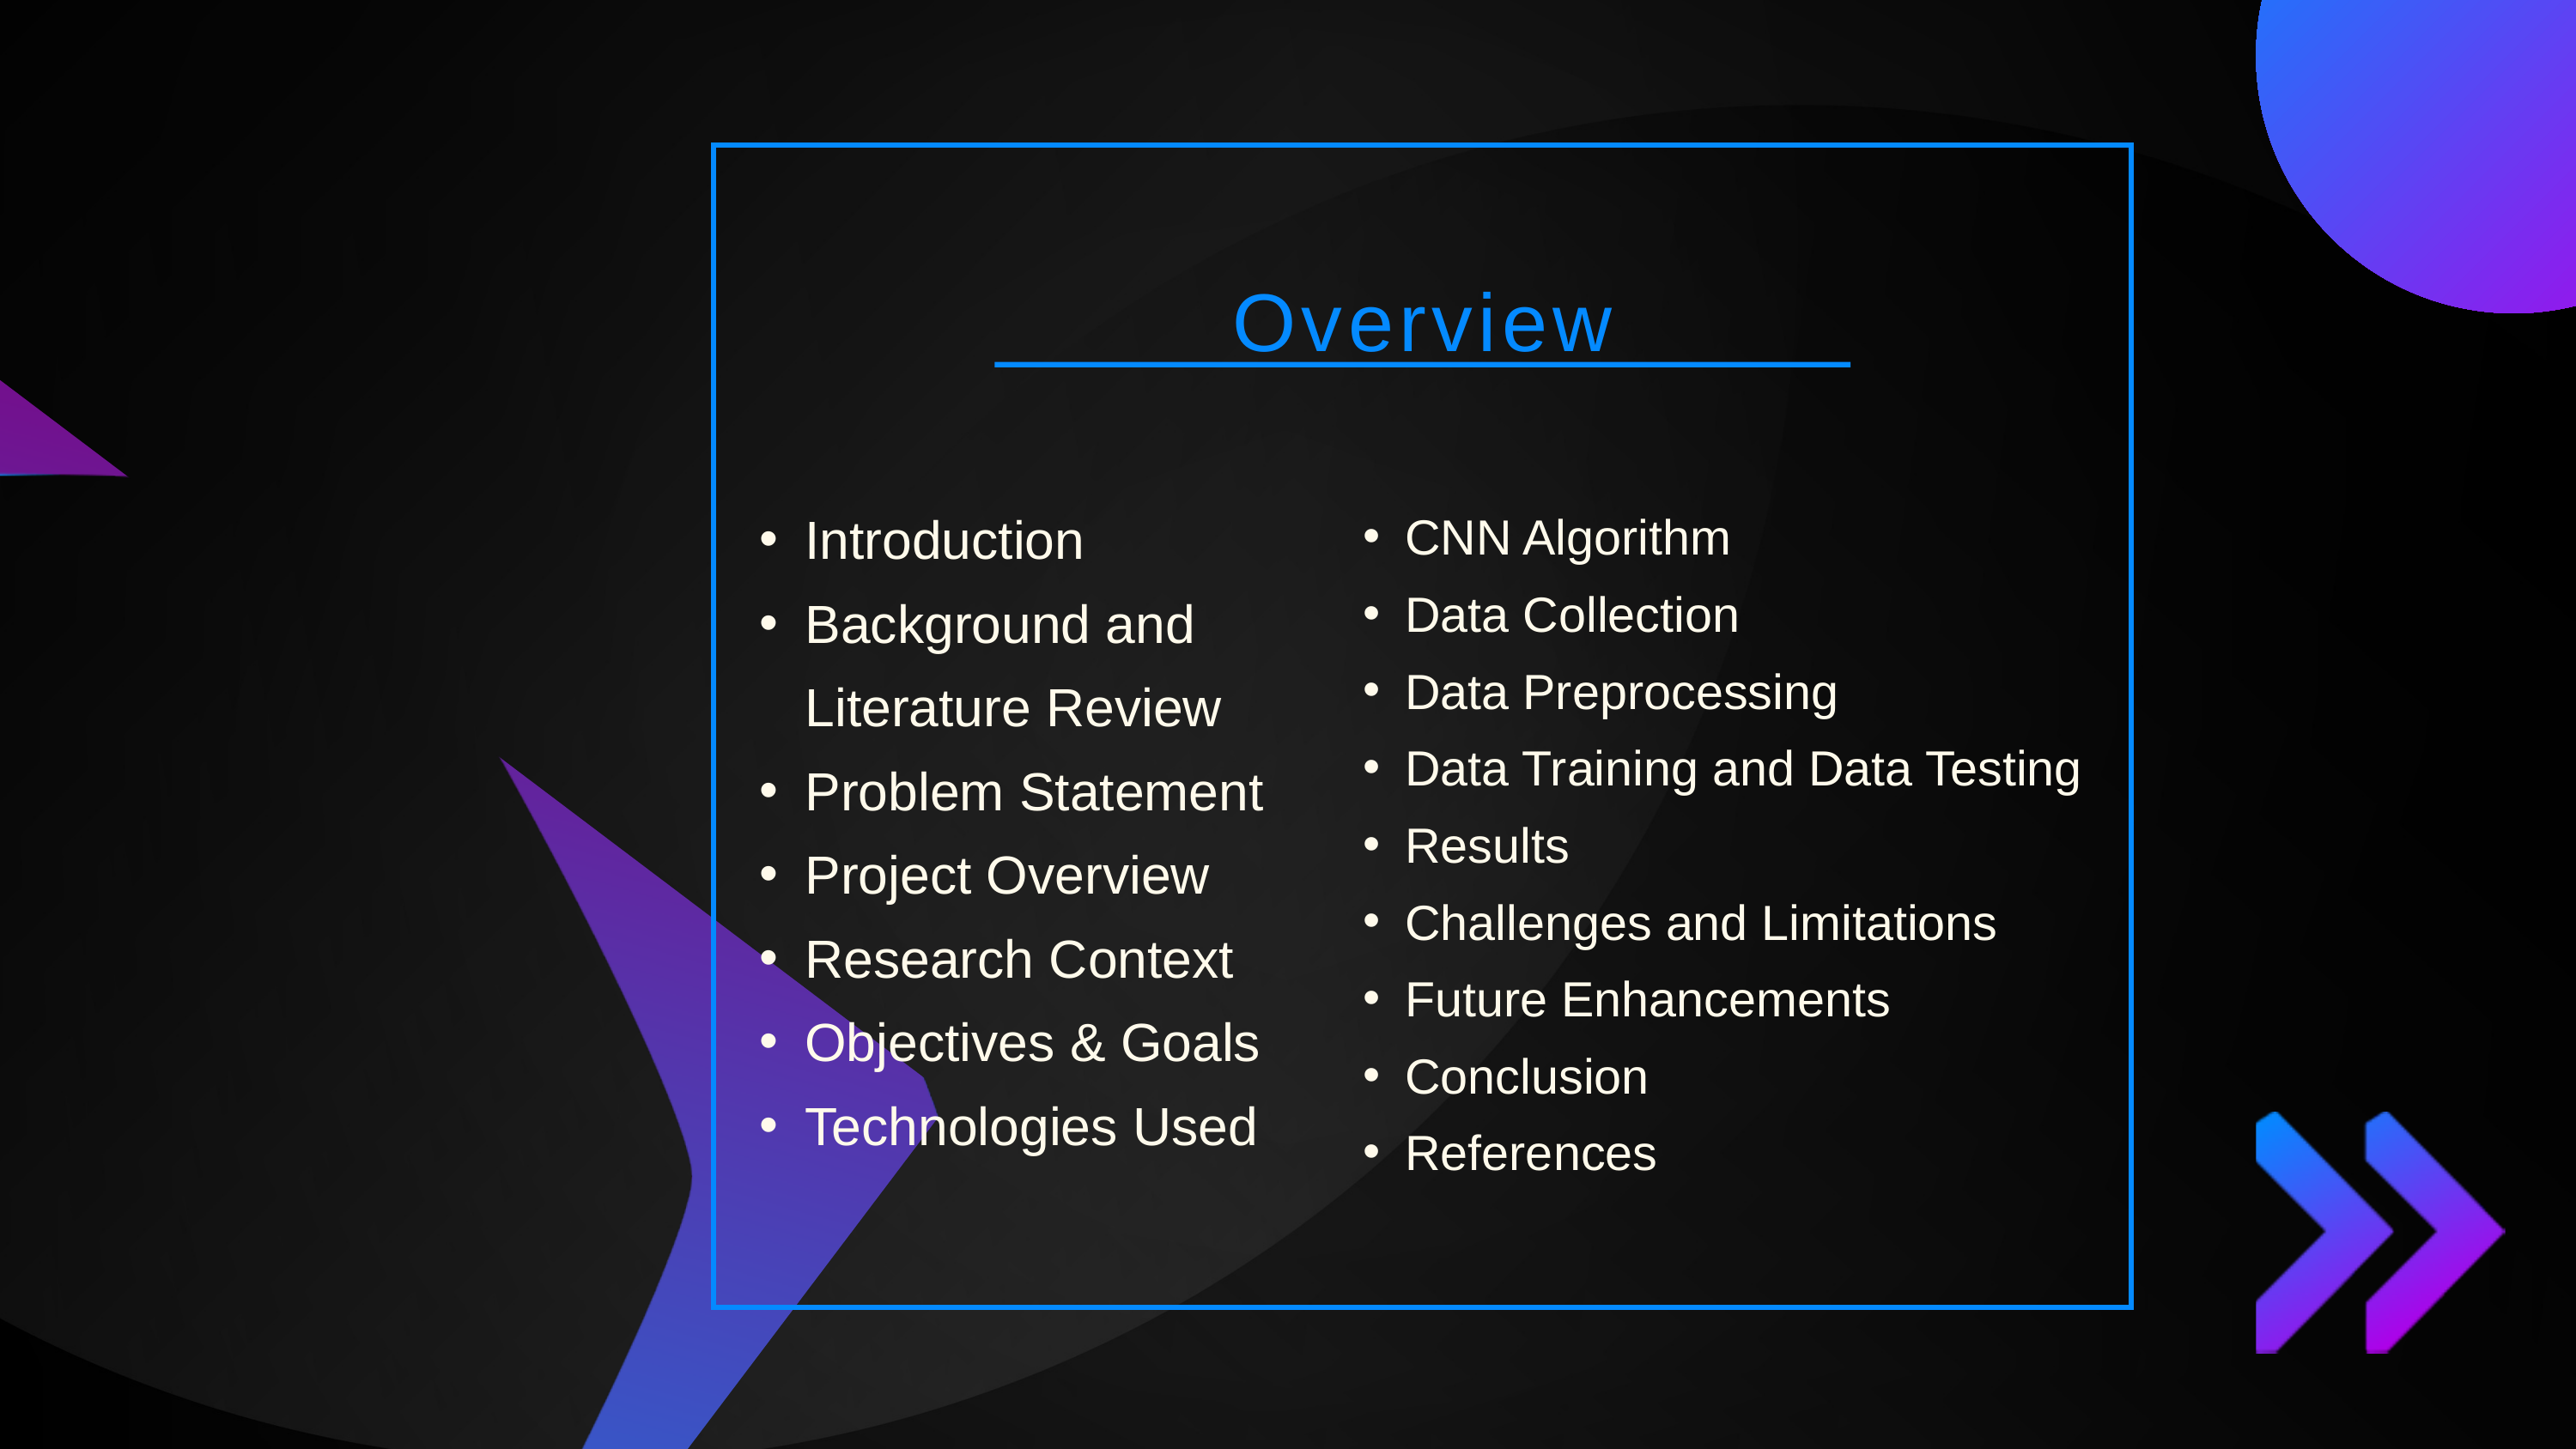

Overview

Introduction
Background and Literature Review
Problem Statement
Project Overview
Research Context
Objectives & Goals
Technologies Used
CNN Algorithm
Data Collection
Data Preprocessing
Data Training and Data Testing
Results
Challenges and Limitations
Future Enhancements
Conclusion
References